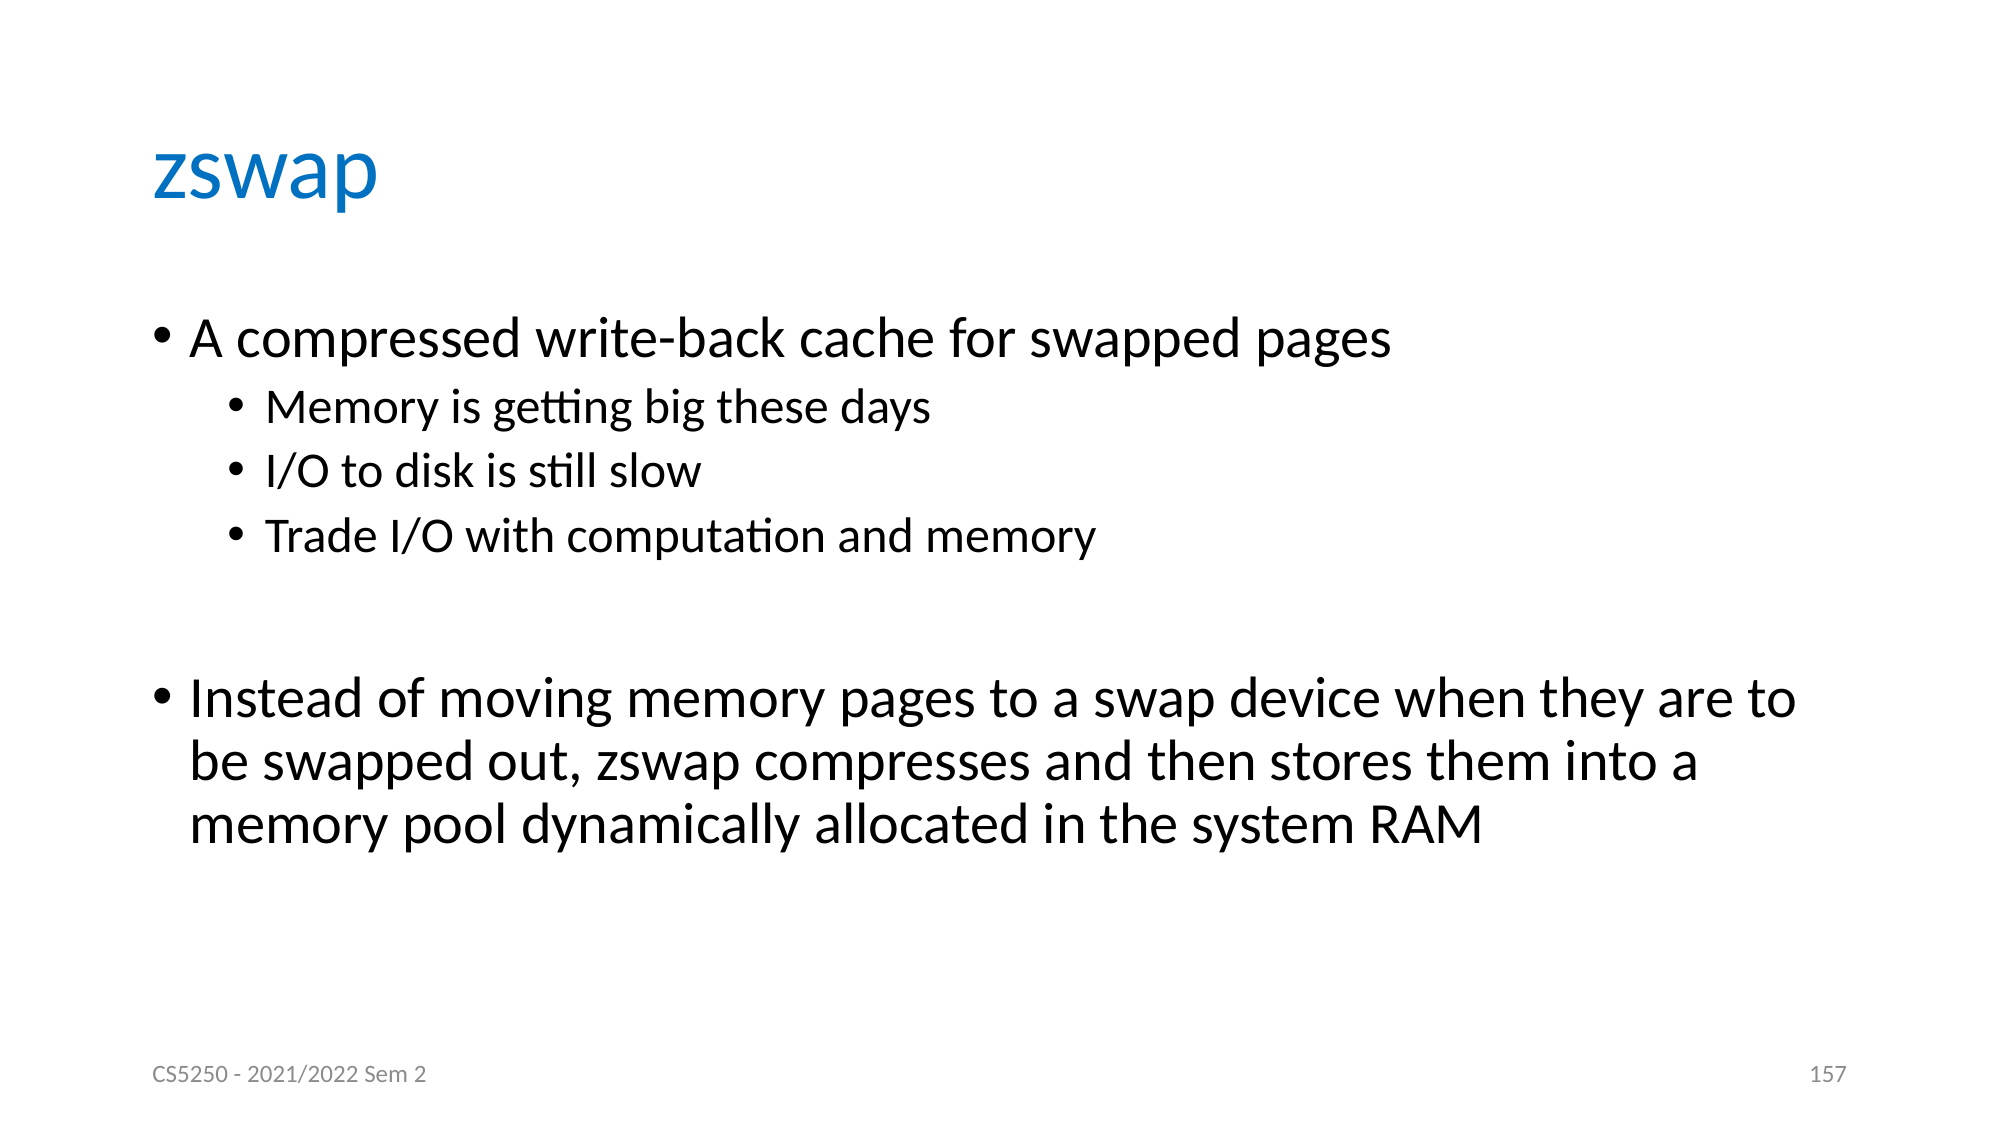

# zswap
A compressed write-back cache for swapped pages
Memory is getting big these days
I/O to disk is still slow
Trade I/O with computation and memory

Instead of moving memory pages to a swap device when they are to be swapped out, zswap compresses and then stores them into a memory pool dynamically allocated in the system RAM
CS5250 - 2021/2022 Sem 2
157